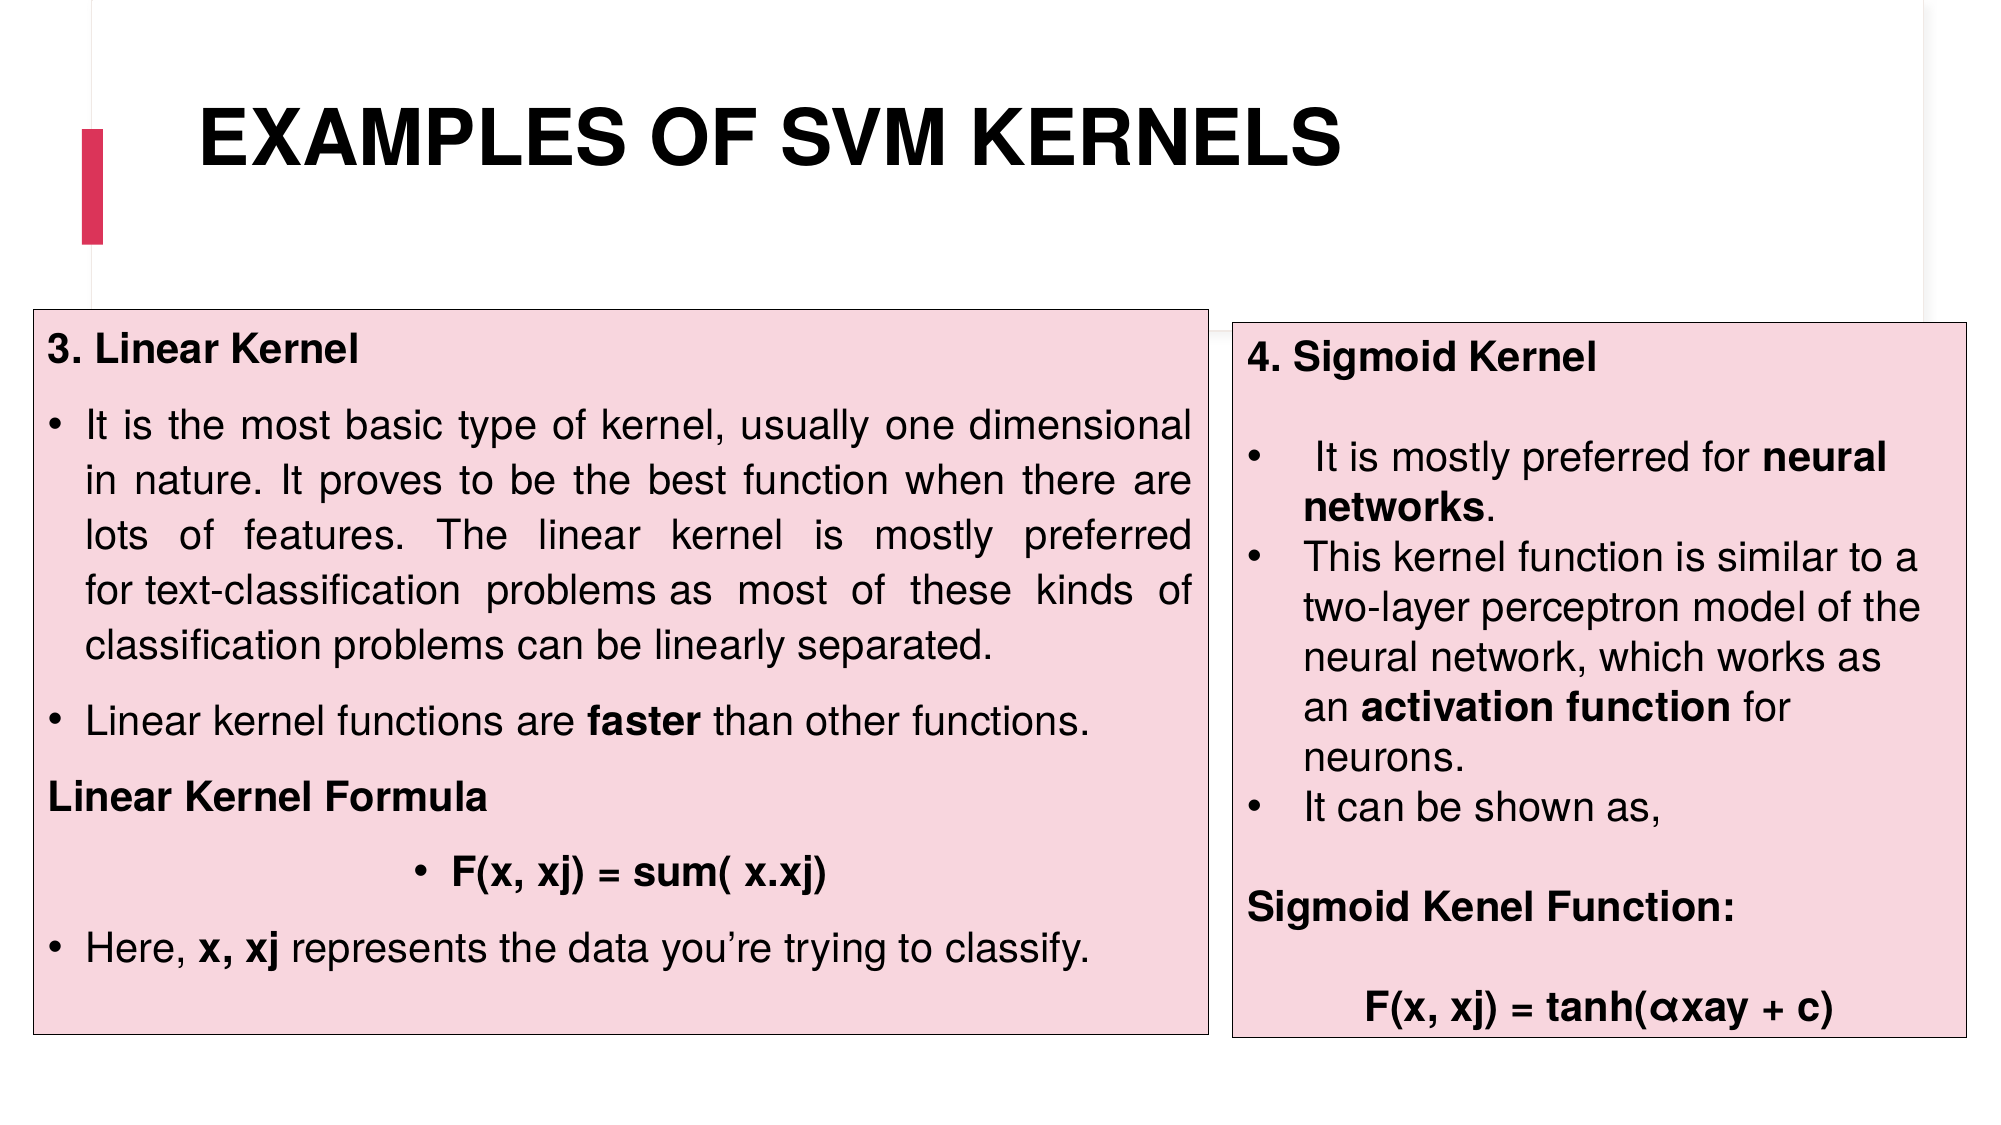

# EXAMPLES OF SVM KERNELS
3. Linear Kernel
It is the most basic type of kernel, usually one dimensional in nature. It proves to be the best function when there are lots of features. The linear kernel is mostly preferred for text-classification problems as most of these kinds of classification problems can be linearly separated.
Linear kernel functions are faster than other functions.
Linear Kernel Formula
F(x, xj) = sum( x.xj)
Here, x, xj represents the data you’re trying to classify.

4. Sigmoid Kernel

 It is mostly preferred for neural networks.
This kernel function is similar to a two-layer perceptron model of the neural network, which works as an activation function for neurons.
It can be shown as,

Sigmoid Kenel Function:

F(x, xj) = tanh(αxay + c)